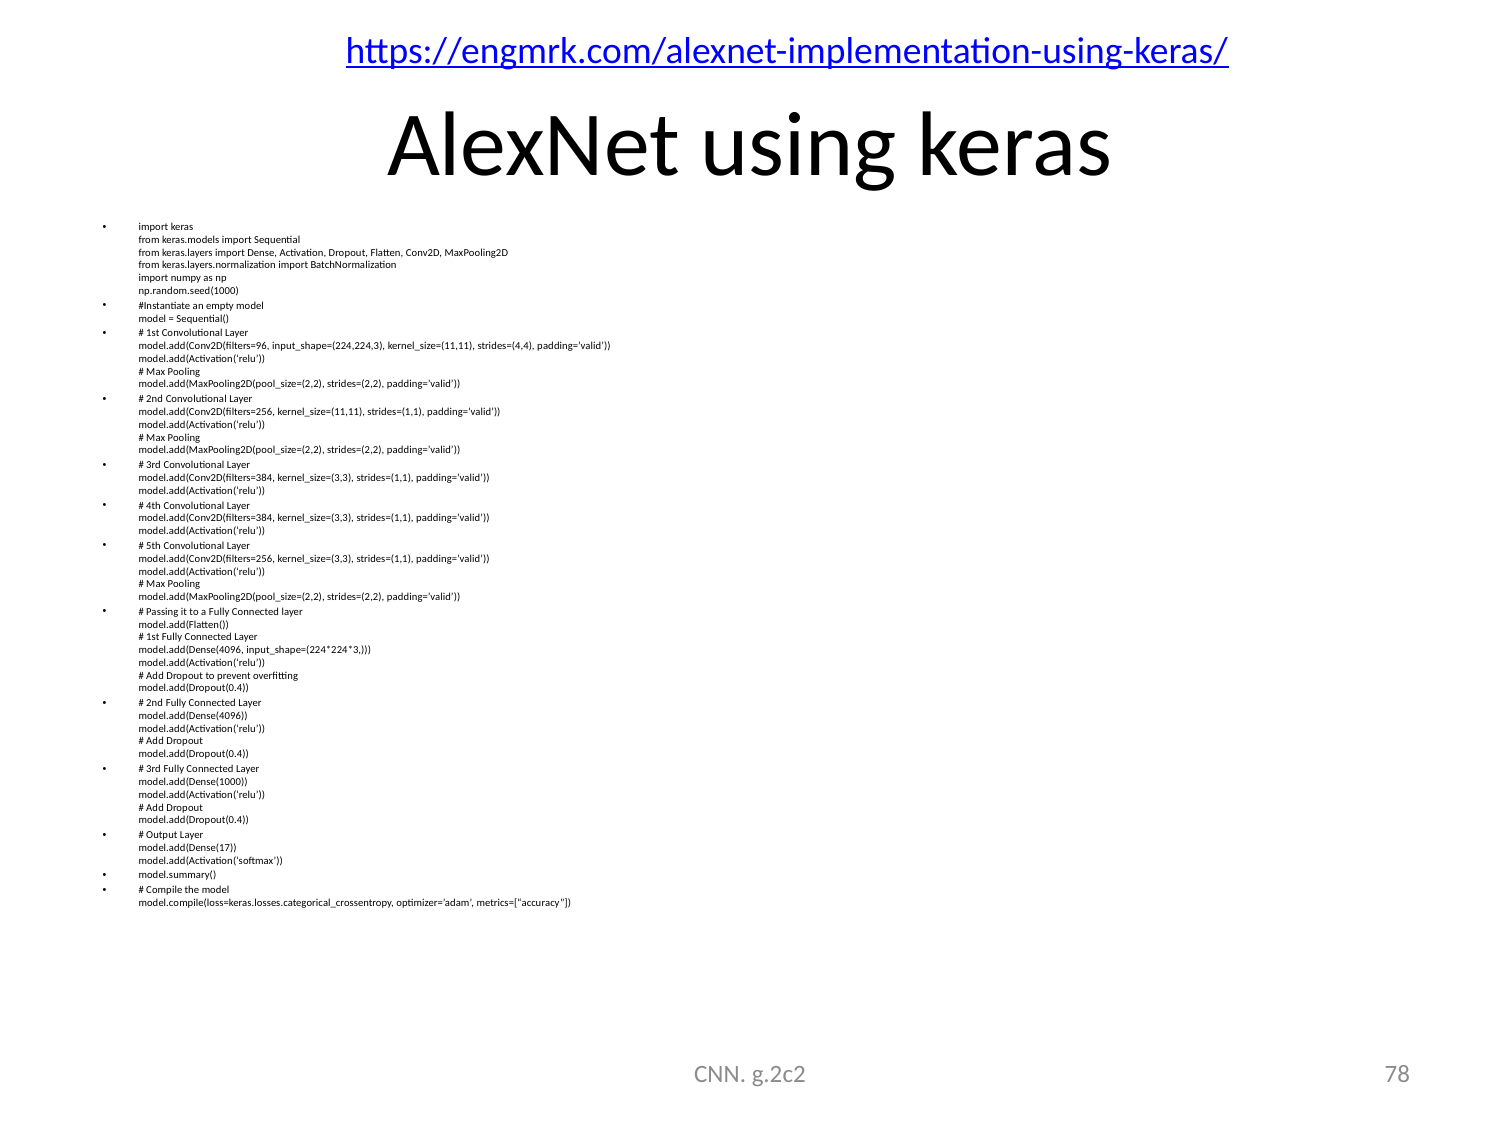

https://engmrk.com/alexnet-implementation-using-keras/

# AlexNet using keras
import keras
from keras.models import Sequential
from keras.layers import Dense, Activation, Dropout, Flatten, Conv2D, MaxPooling2D
from keras.layers.normalization import BatchNormalization
import numpy as np
np.random.seed(1000)
#Instantiate an empty model
model = Sequential()
# 1st Convolutional Layer model.add(Conv2D(filters=96, input_shape=(224,224,3), kernel_size=(11,11), strides=(4,4), padding=’valid’)) model.add(Activation(‘relu’)) # Max Pooling model.add(MaxPooling2D(pool_size=(2,2), strides=(2,2), padding=’valid’))
# 2nd Convolutional Layer model.add(Conv2D(filters=256, kernel_size=(11,11), strides=(1,1), padding=’valid’)) model.add(Activation(‘relu’)) # Max Pooling model.add(MaxPooling2D(pool_size=(2,2), strides=(2,2), padding=’valid’))
# 3rd Convolutional Layer model.add(Conv2D(filters=384, kernel_size=(3,3), strides=(1,1), padding=’valid’)) model.add(Activation(‘relu’))
# 4th Convolutional Layer model.add(Conv2D(filters=384, kernel_size=(3,3), strides=(1,1), padding=’valid’)) model.add(Activation(‘relu’))
# 5th Convolutional Layer model.add(Conv2D(filters=256, kernel_size=(3,3), strides=(1,1), padding=’valid’)) model.add(Activation(‘relu’)) # Max Pooling model.add(MaxPooling2D(pool_size=(2,2), strides=(2,2), padding=’valid’))
# Passing it to a Fully Connected layer model.add(Flatten()) # 1st Fully Connected Layer model.add(Dense(4096, input_shape=(224*224*3,))) model.add(Activation(‘relu’)) # Add Dropout to prevent overfitting model.add(Dropout(0.4))
# 2nd Fully Connected Layer model.add(Dense(4096)) model.add(Activation(‘relu’)) # Add Dropout model.add(Dropout(0.4))
# 3rd Fully Connected Layer model.add(Dense(1000)) model.add(Activation(‘relu’)) # Add Dropout model.add(Dropout(0.4))
# Output Layer model.add(Dense(17)) model.add(Activation(‘softmax’))
model.summary()
# Compile the model model.compile(loss=keras.losses.categorical_crossentropy, optimizer=’adam’, metrics=[“accuracy”])

CNN. g.2c2
78